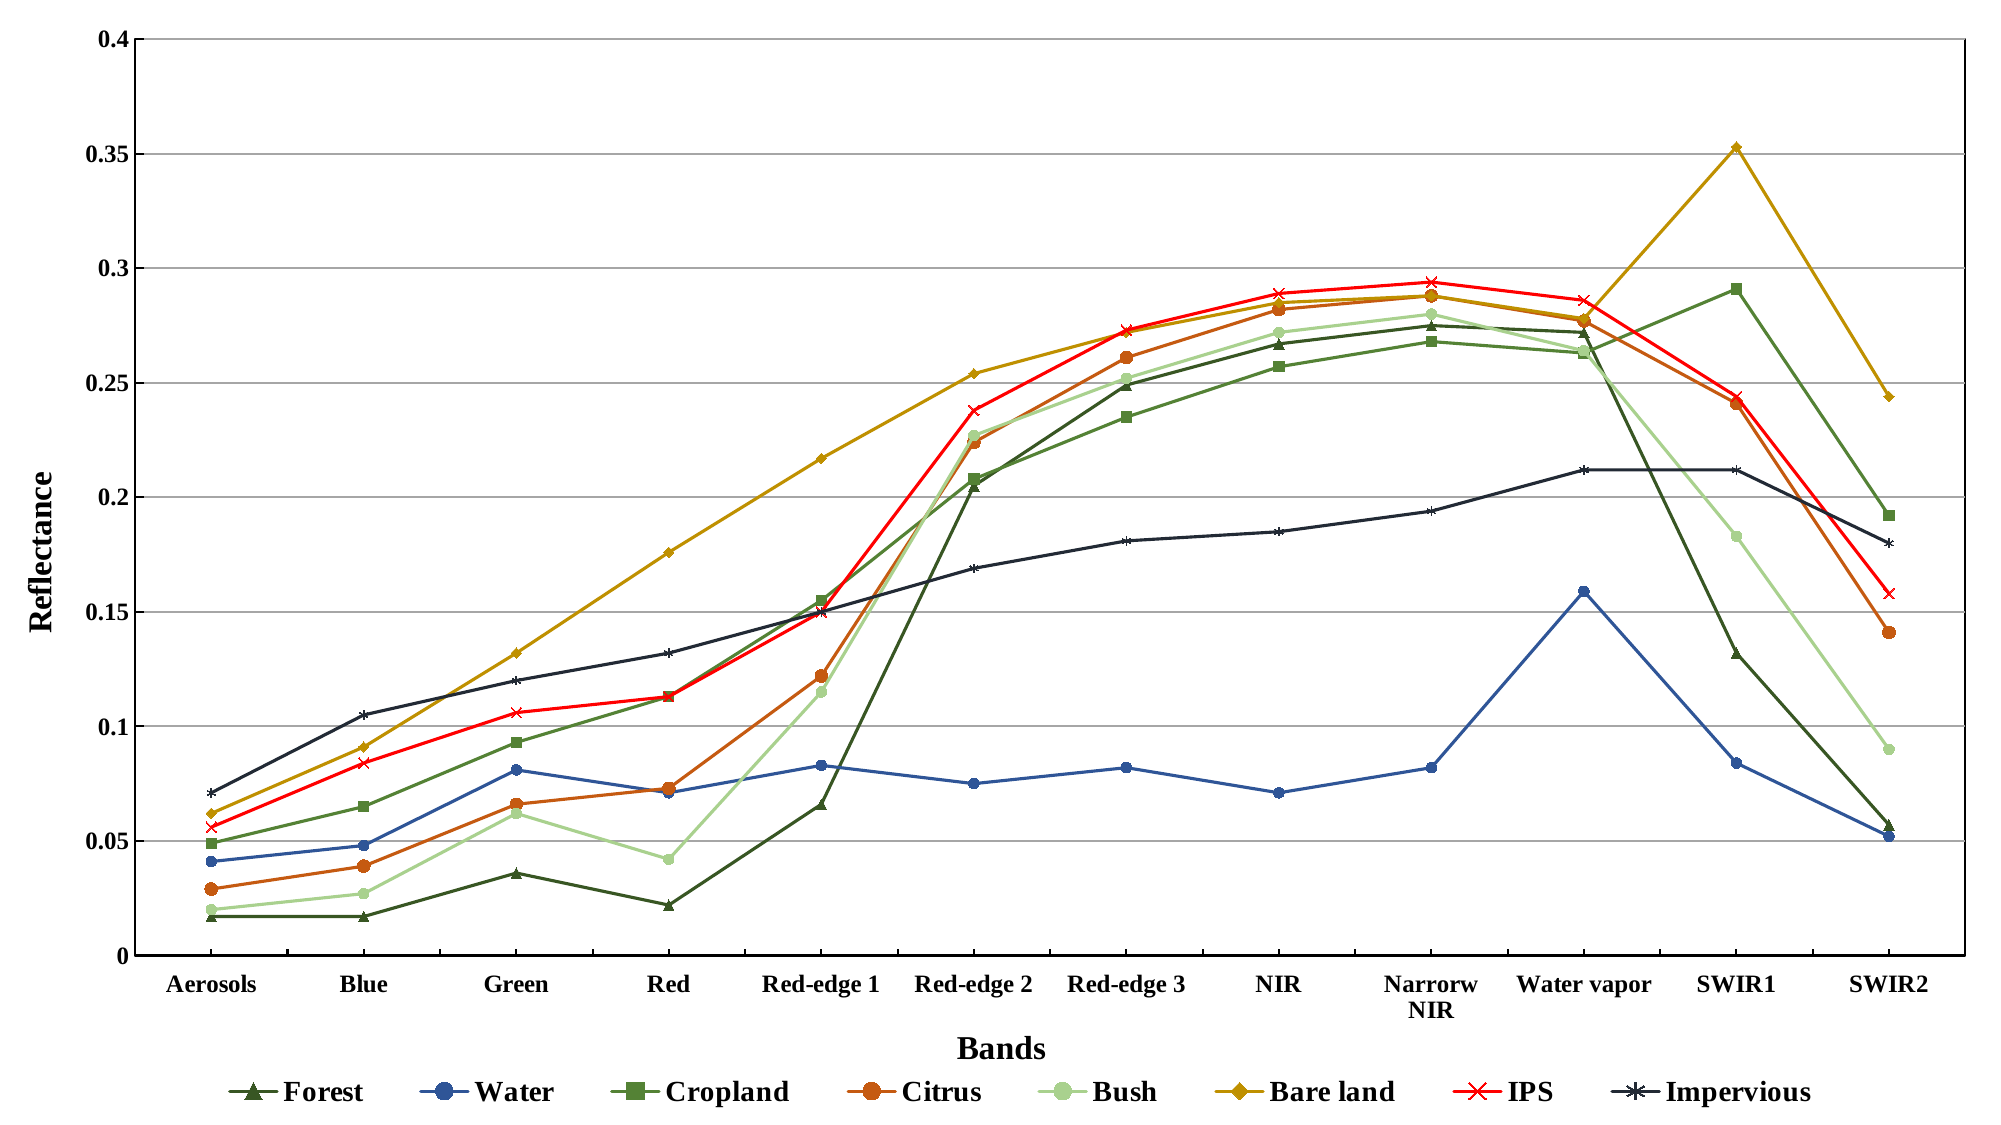

### Chart

| Category | Forest | Water | Cropland | Citrus | Bush | Bare land | IPS | Impervious |
|---|---|---|---|---|---|---|---|---|
| Aerosols | 0.017 | 0.041 | 0.049 | 0.029 | 0.02 | 0.062 | 0.056 | 0.071 |
| Blue | 0.017 | 0.048 | 0.065 | 0.039 | 0.027 | 0.091 | 0.084 | 0.105 |
| Green | 0.036 | 0.081 | 0.093 | 0.066 | 0.062 | 0.132 | 0.106 | 0.12 |
| Red | 0.022 | 0.071 | 0.113 | 0.073 | 0.042 | 0.176 | 0.113 | 0.132 |
| Red-edge 1 | 0.066 | 0.083 | 0.155 | 0.122 | 0.115 | 0.217 | 0.15 | 0.15 |
| Red-edge 2 | 0.205 | 0.075 | 0.208 | 0.224 | 0.227 | 0.254 | 0.238 | 0.169 |
| Red-edge 3 | 0.249 | 0.082 | 0.235 | 0.261 | 0.252 | 0.272 | 0.273 | 0.181 |
| NIR | 0.267 | 0.071 | 0.257 | 0.282 | 0.272 | 0.285 | 0.289 | 0.185 |
| Narrorw NIR | 0.275 | 0.082 | 0.268 | 0.288 | 0.28 | 0.288 | 0.294 | 0.194 |
| Water vapor | 0.272 | 0.159 | 0.263 | 0.277 | 0.264 | 0.278 | 0.286 | 0.212 |
| SWIR1 | 0.132 | 0.084 | 0.291 | 0.241 | 0.183 | 0.353 | 0.244 | 0.212 |
| SWIR2 | 0.057 | 0.052 | 0.192 | 0.141 | 0.09 | 0.244 | 0.158 | 0.18 |